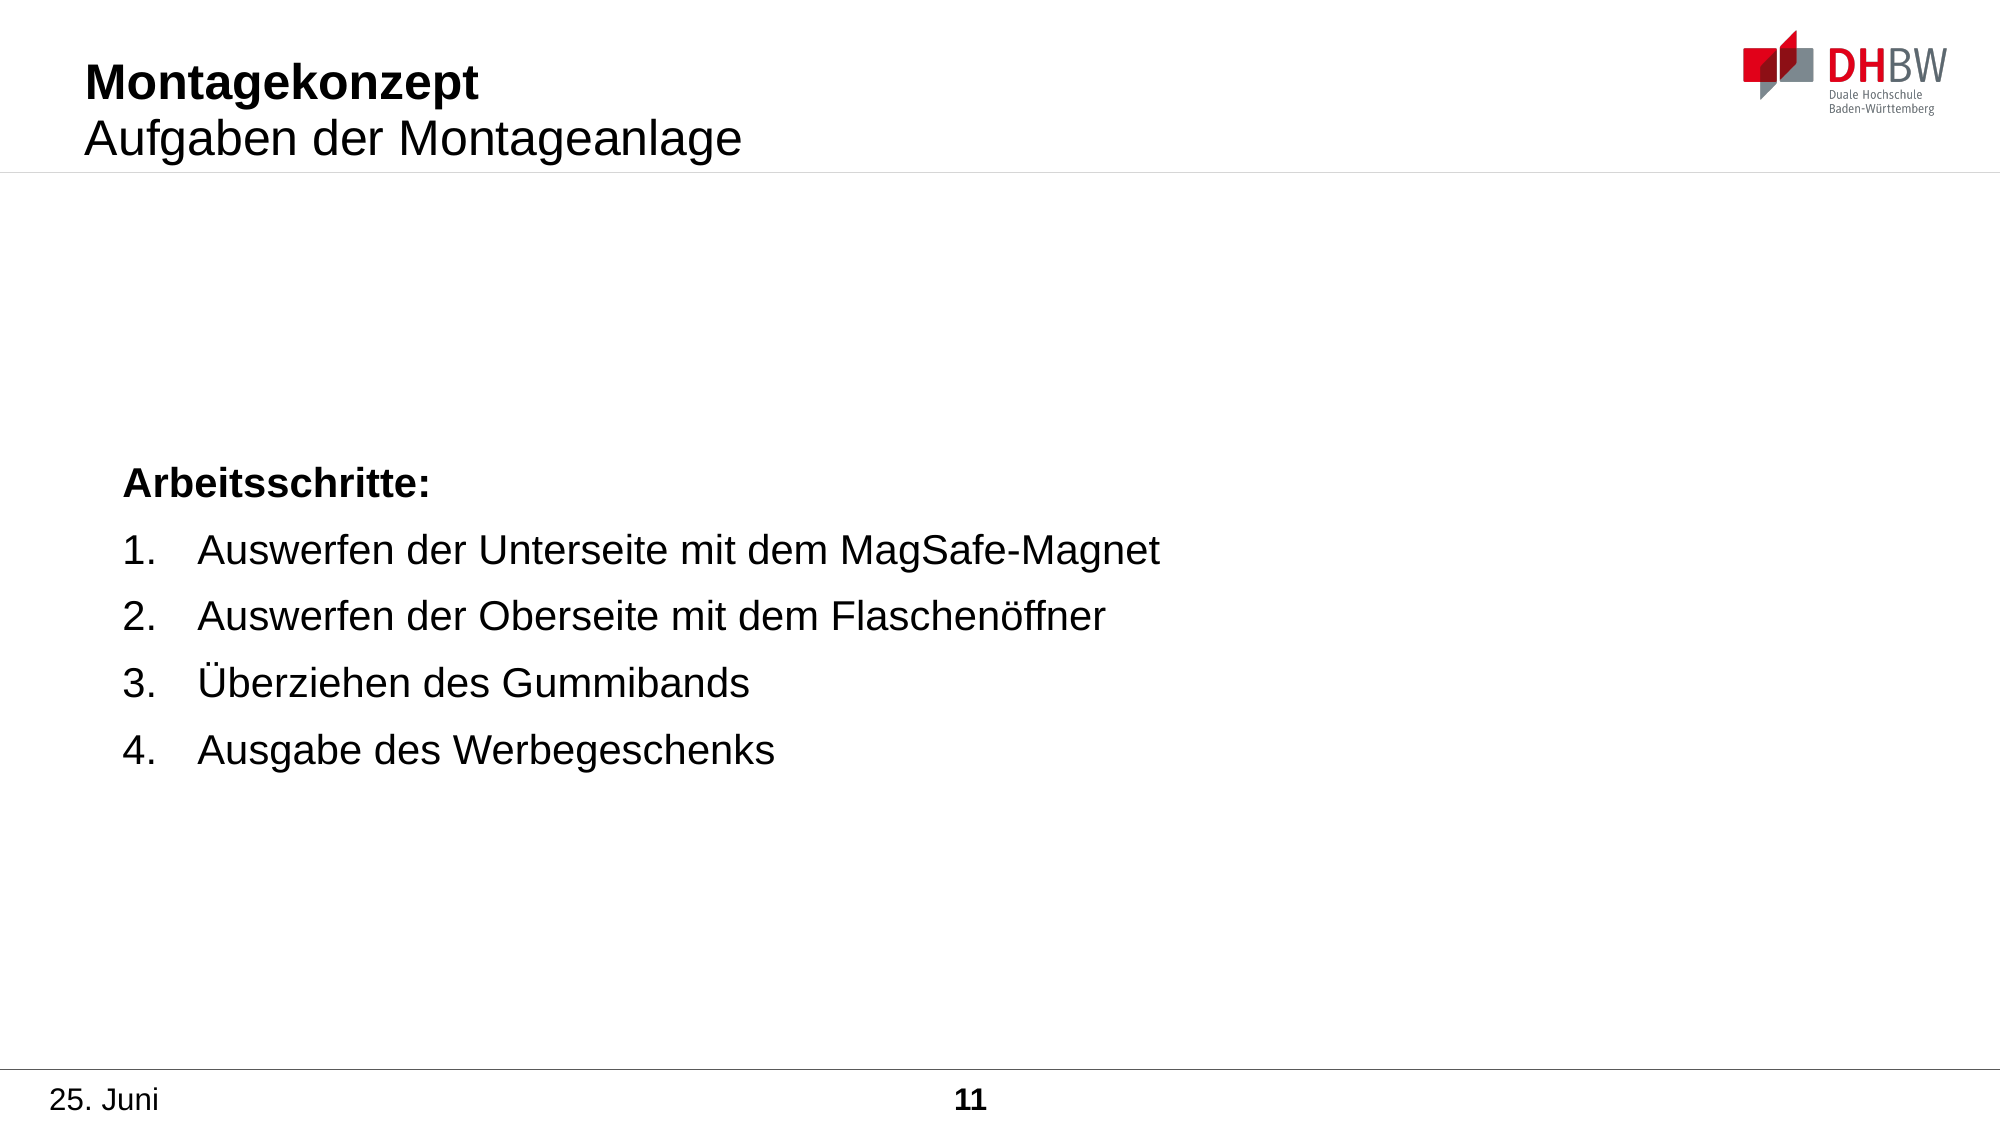

# Montagekonzept
Aufgaben der Montageanlage
Arbeitsschritte:
Auswerfen der Unterseite mit dem MagSafe-Magnet
Auswerfen der Oberseite mit dem Flaschenöffner
Überziehen des Gummibands
Ausgabe des Werbegeschenks
25. Juni 2025
11